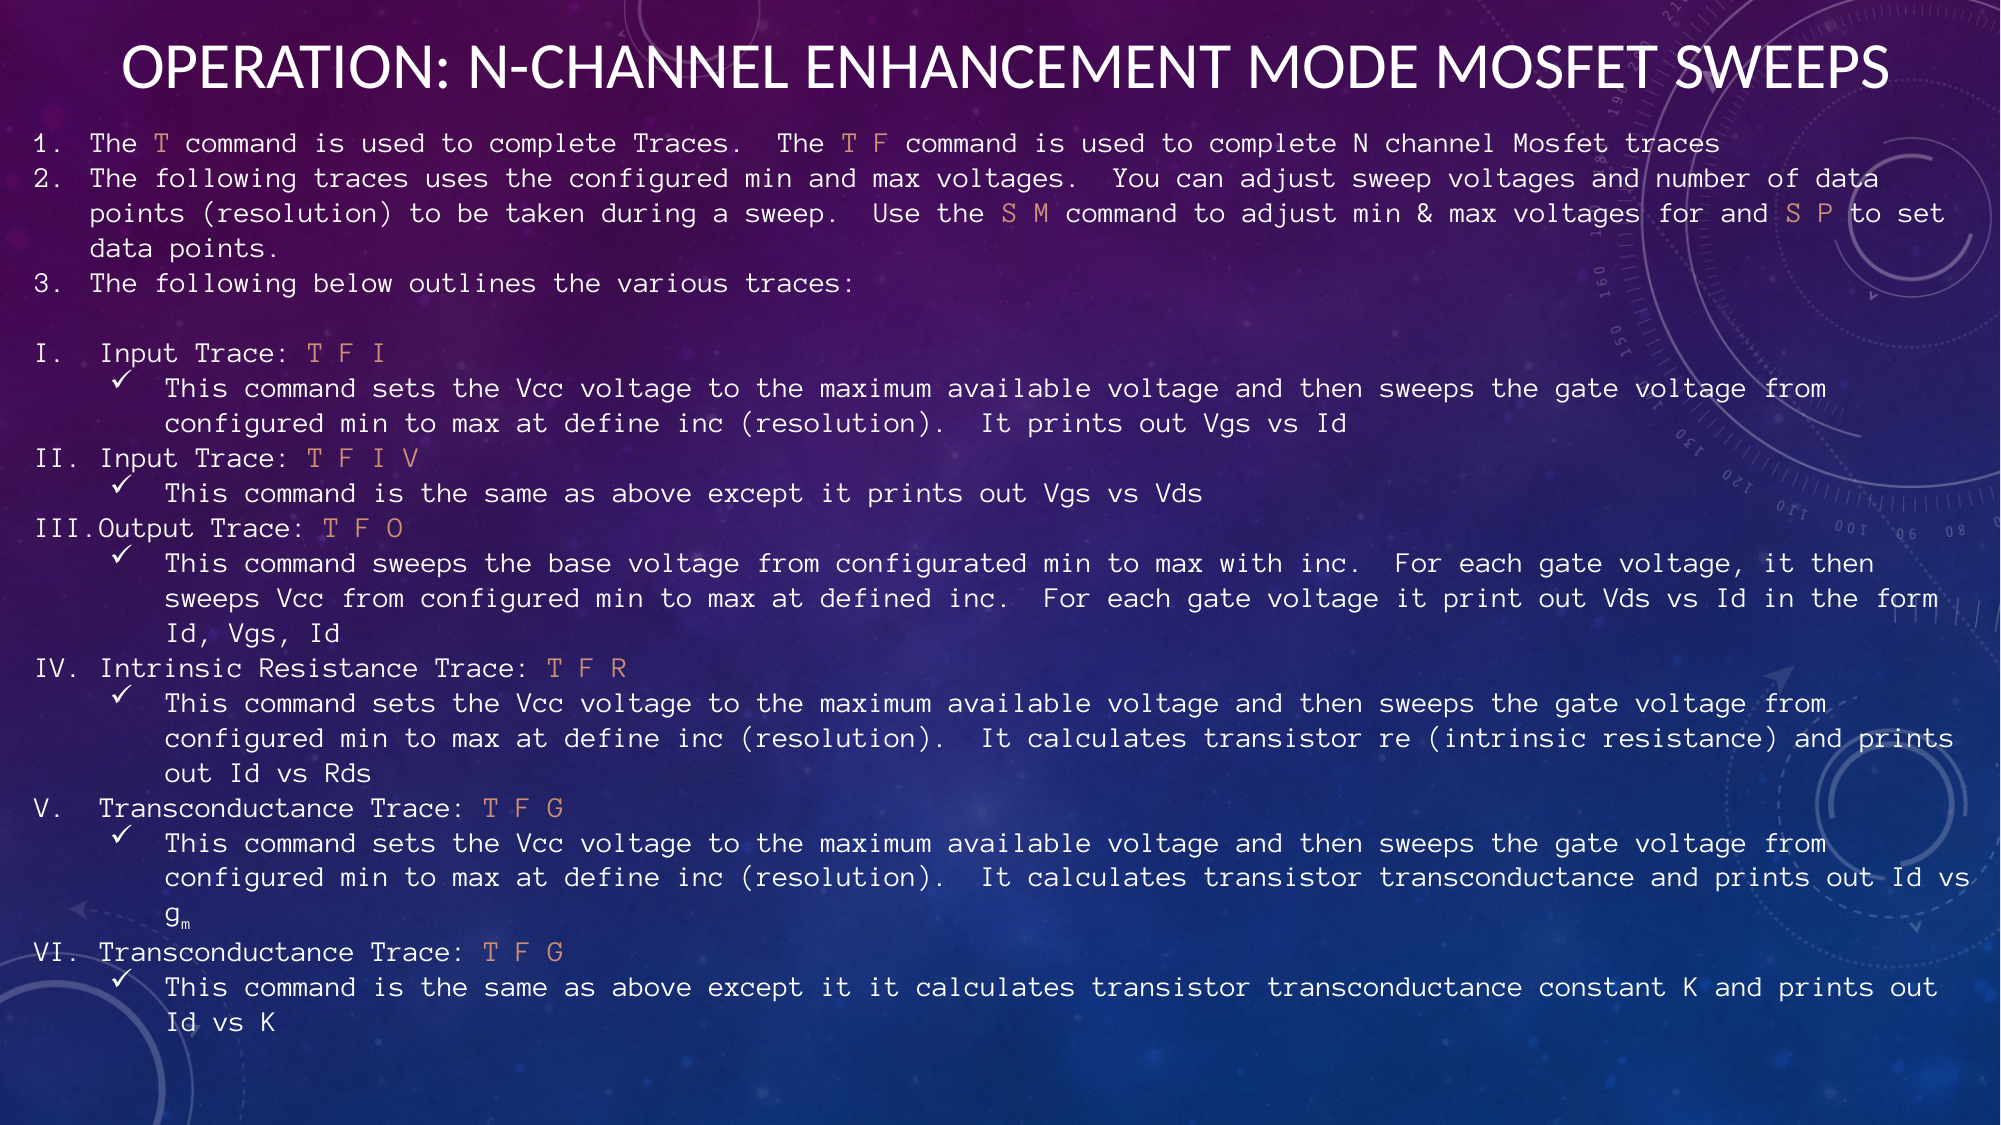

# Operation: N-CHANNEL enhancement mode MOSFET Sweeps
The T command is used to complete Traces.  The T F command is used to complete N channel Mosfet traces
The following traces uses the configured min and max voltages.  You can adjust sweep voltages and number of data points (resolution) to be taken during a sweep.  Use the S M command to adjust min & max voltages for and S P to set data points.
The following below outlines the various traces:

Input Trace: T F I
This command sets the Vcc voltage to the maximum available voltage and then sweeps the gate voltage from configured min to max at define inc (resolution).  It prints out Vgs vs Id
Input Trace: T F I V
This command is the same as above except it prints out Vgs vs Vds
Output Trace: T F O
This command sweeps the base voltage from configurated min to max with inc.  For each gate voltage, it then sweeps Vcc from configured min to max at defined inc.  For each gate voltage it print out Vds vs Id in the form Id, Vgs, Id
Intrinsic Resistance Trace: T F R
This command sets the Vcc voltage to the maximum available voltage and then sweeps the gate voltage from configured min to max at define inc (resolution).  It calculates transistor re (intrinsic resistance) and prints out Id vs Rds
Transconductance Trace: T F G
This command sets the Vcc voltage to the maximum available voltage and then sweeps the gate voltage from configured min to max at define inc (resolution).  It calculates transistor transconductance and prints out Id vs gm
Transconductance Trace: T F G
This command is the same as above except it it calculates transistor transconductance constant K and prints out Id vs K